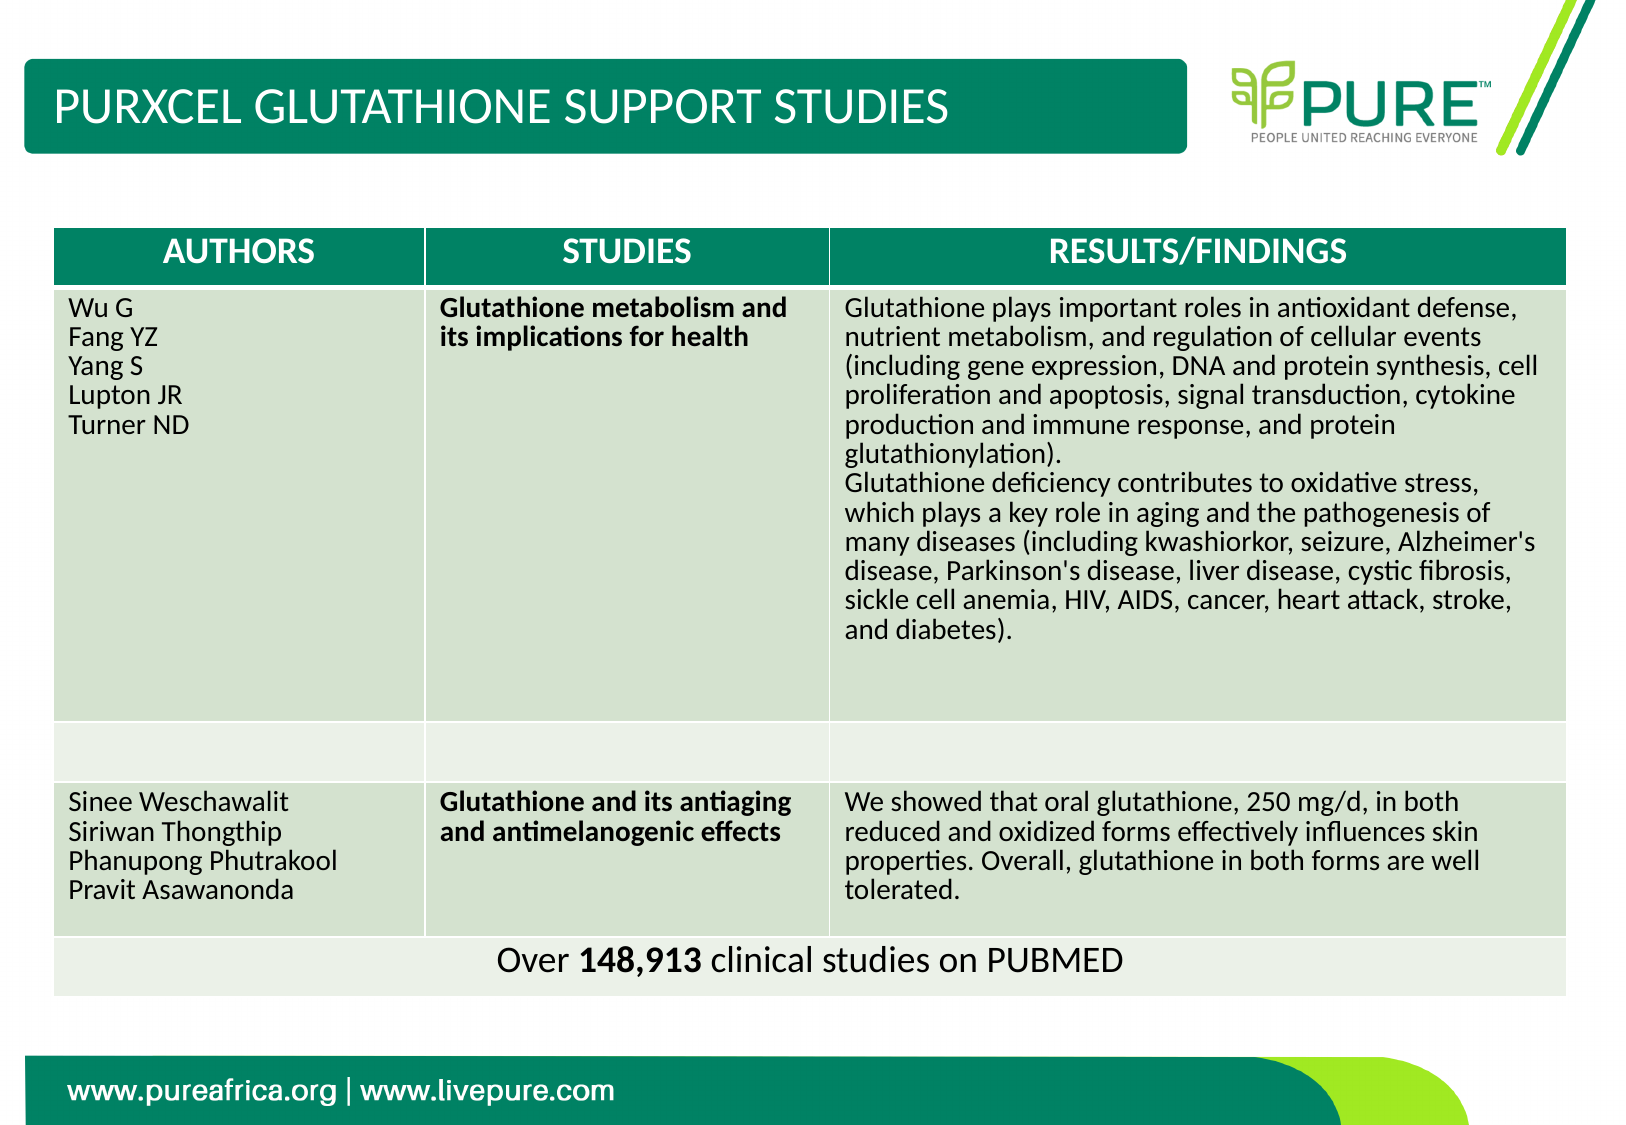

# PURXCEL GLUTATHIONE SUPPORT STUDIES
| AUTHORS | STUDIES | RESULTS/FINDINGS |
| --- | --- | --- |
| Wu G Fang YZ Yang S Lupton JR Turner ND | Glutathione metabolism and its implications for health | Glutathione plays important roles in antioxidant defense, nutrient metabolism, and regulation of cellular events (including gene expression, DNA and protein synthesis, cell proliferation and apoptosis, signal transduction, cytokine production and immune response, and protein glutathionylation). Glutathione deficiency contributes to oxidative stress, which plays a key role in aging and the pathogenesis of many diseases (including kwashiorkor, seizure, Alzheimer's disease, Parkinson's disease, liver disease, cystic fibrosis, sickle cell anemia, HIV, AIDS, cancer, heart attack, stroke, and diabetes). |
|  |  |  |
| Sinee Weschawalit Siriwan Thongthip Phanupong Phutrakool Pravit Asawanonda | Glutathione and its antiaging and antimelanogenic effects | We showed that oral glutathione, 250 mg/d, in both reduced and oxidized forms effectively influences skin properties. Overall, glutathione in both forms are well tolerated. |
| Over 148,913 clinical studies on PUBMED |  |  |